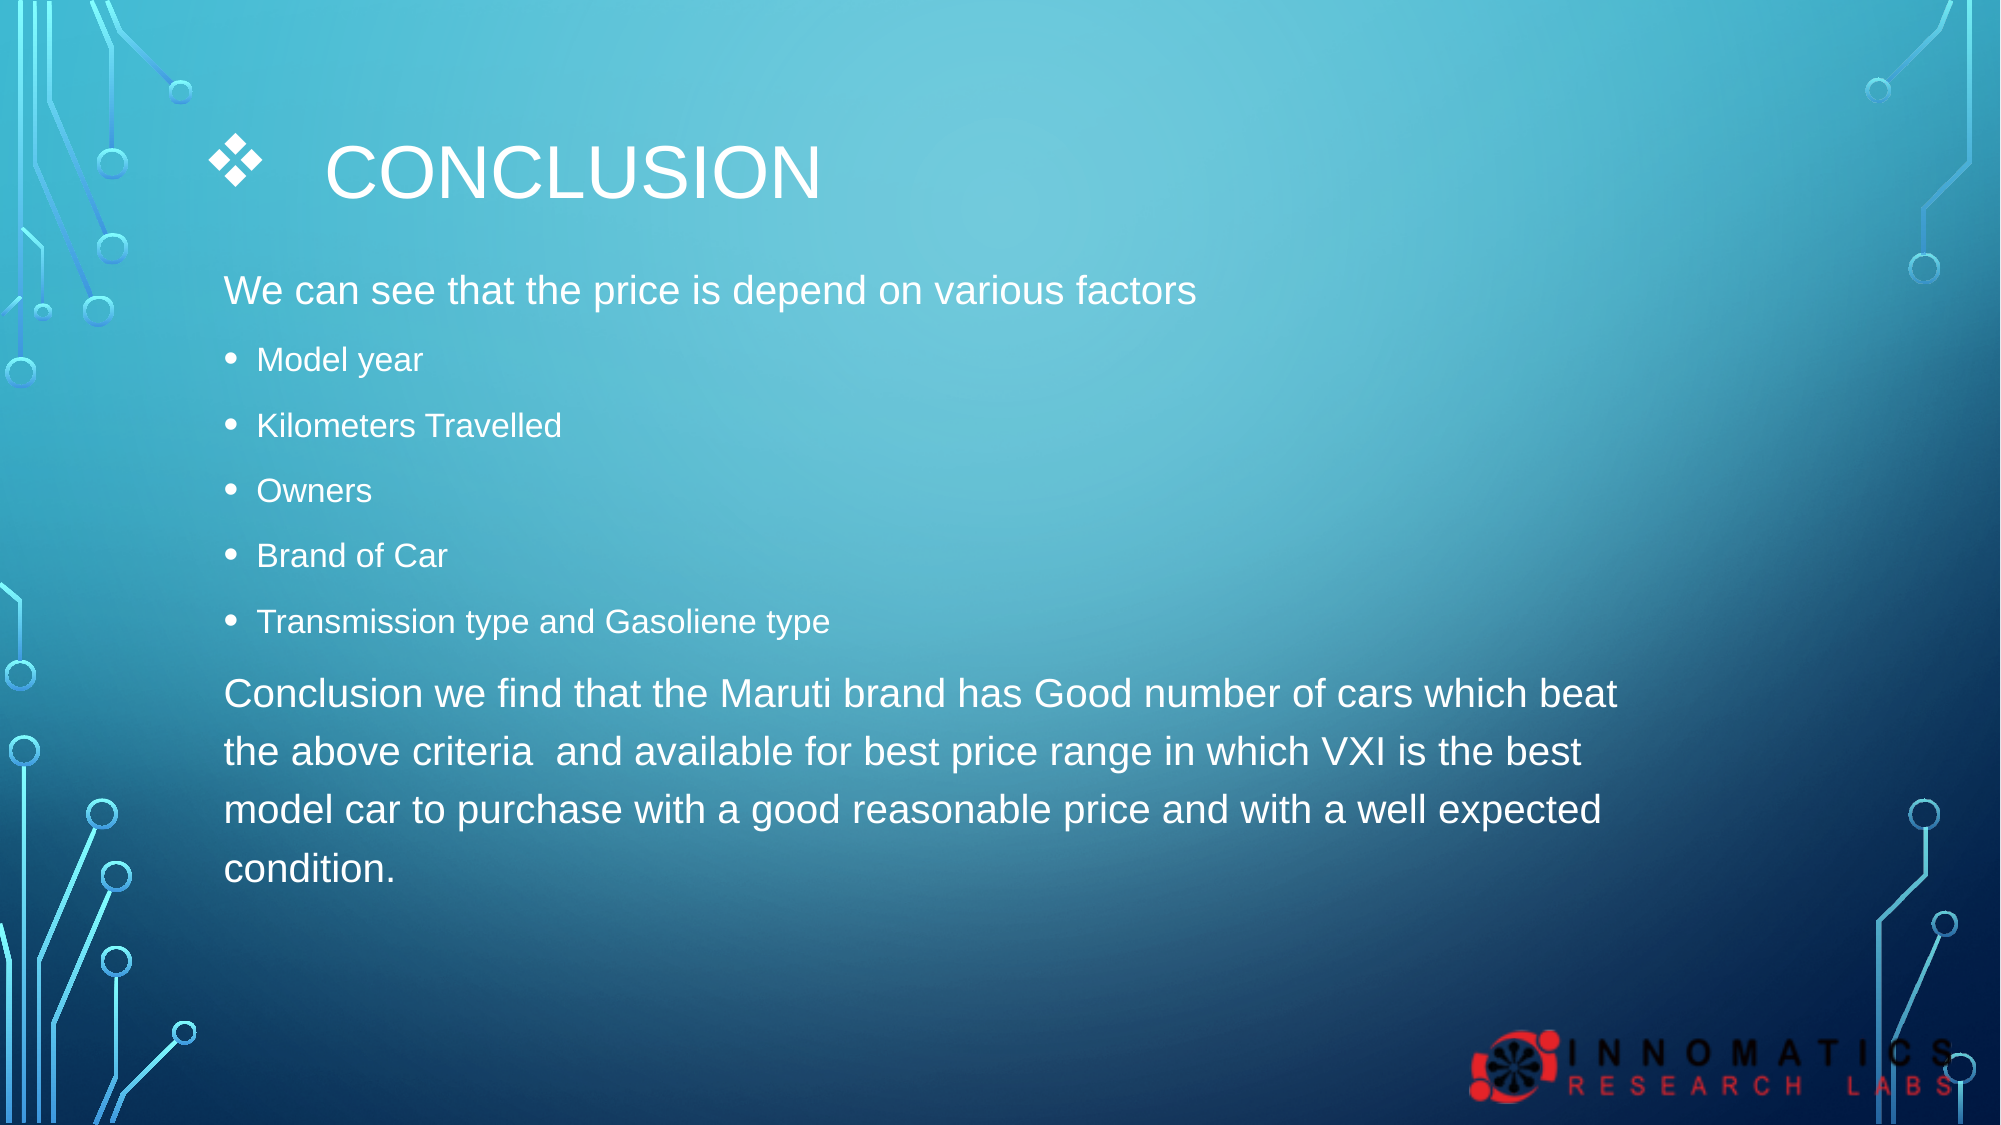

# Conclusion
We can see that the price is depend on various factors
Model year
Kilometers Travelled
Owners
Brand of Car
Transmission type and Gasoliene type
Conclusion we find that the Maruti brand has Good number of cars which beat the above criteria  and available for best price range in which VXI is the best model car to purchase with a good reasonable price and with a well expected condition.